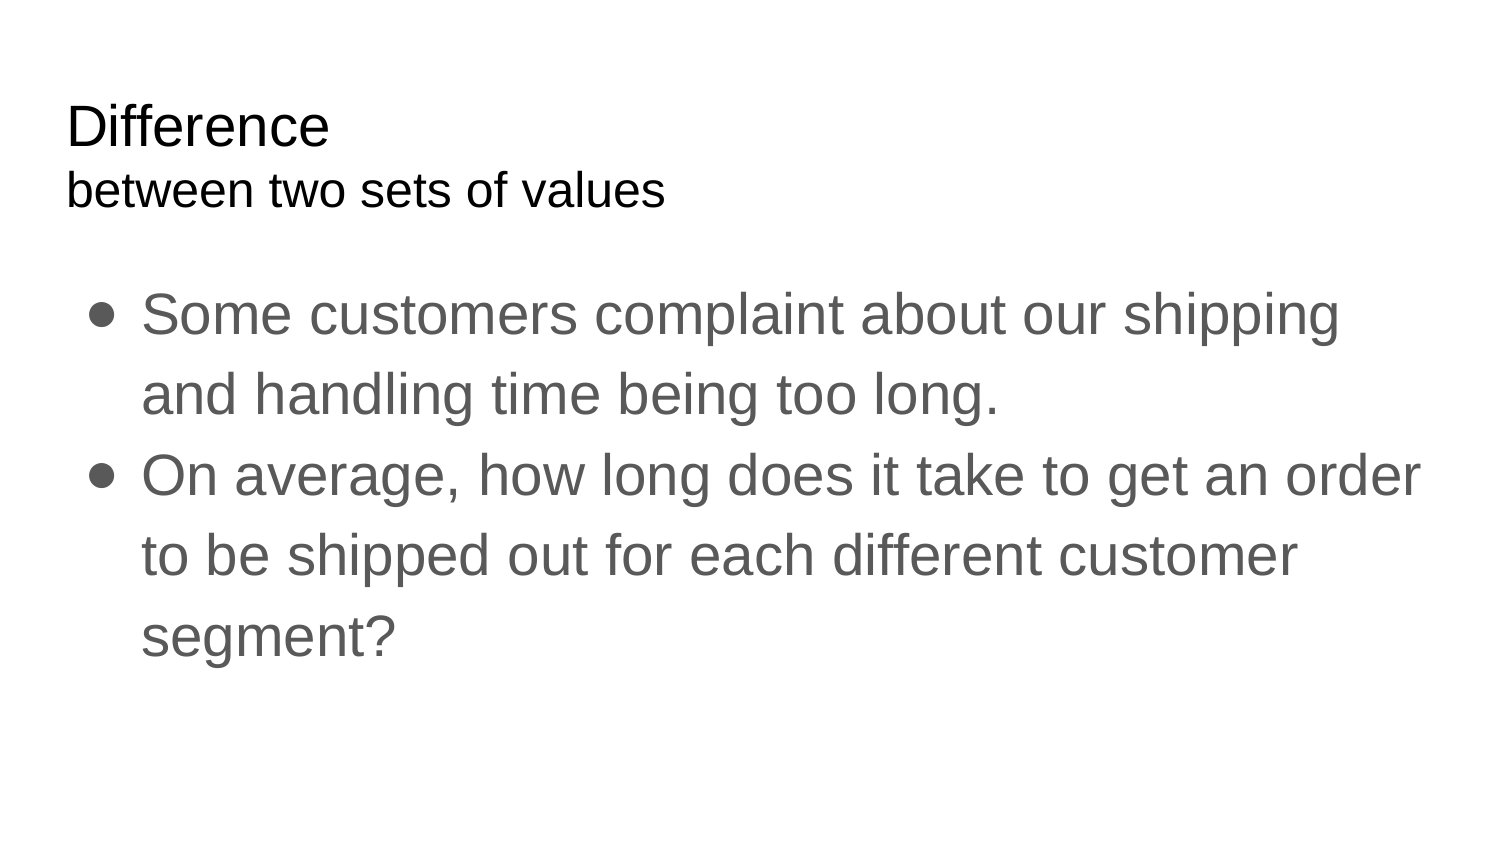

# Difference between two sets of values
Some customers complaint about our shipping and handling time being too long.
On average, how long does it take to get an order to be shipped out for each different customer segment?